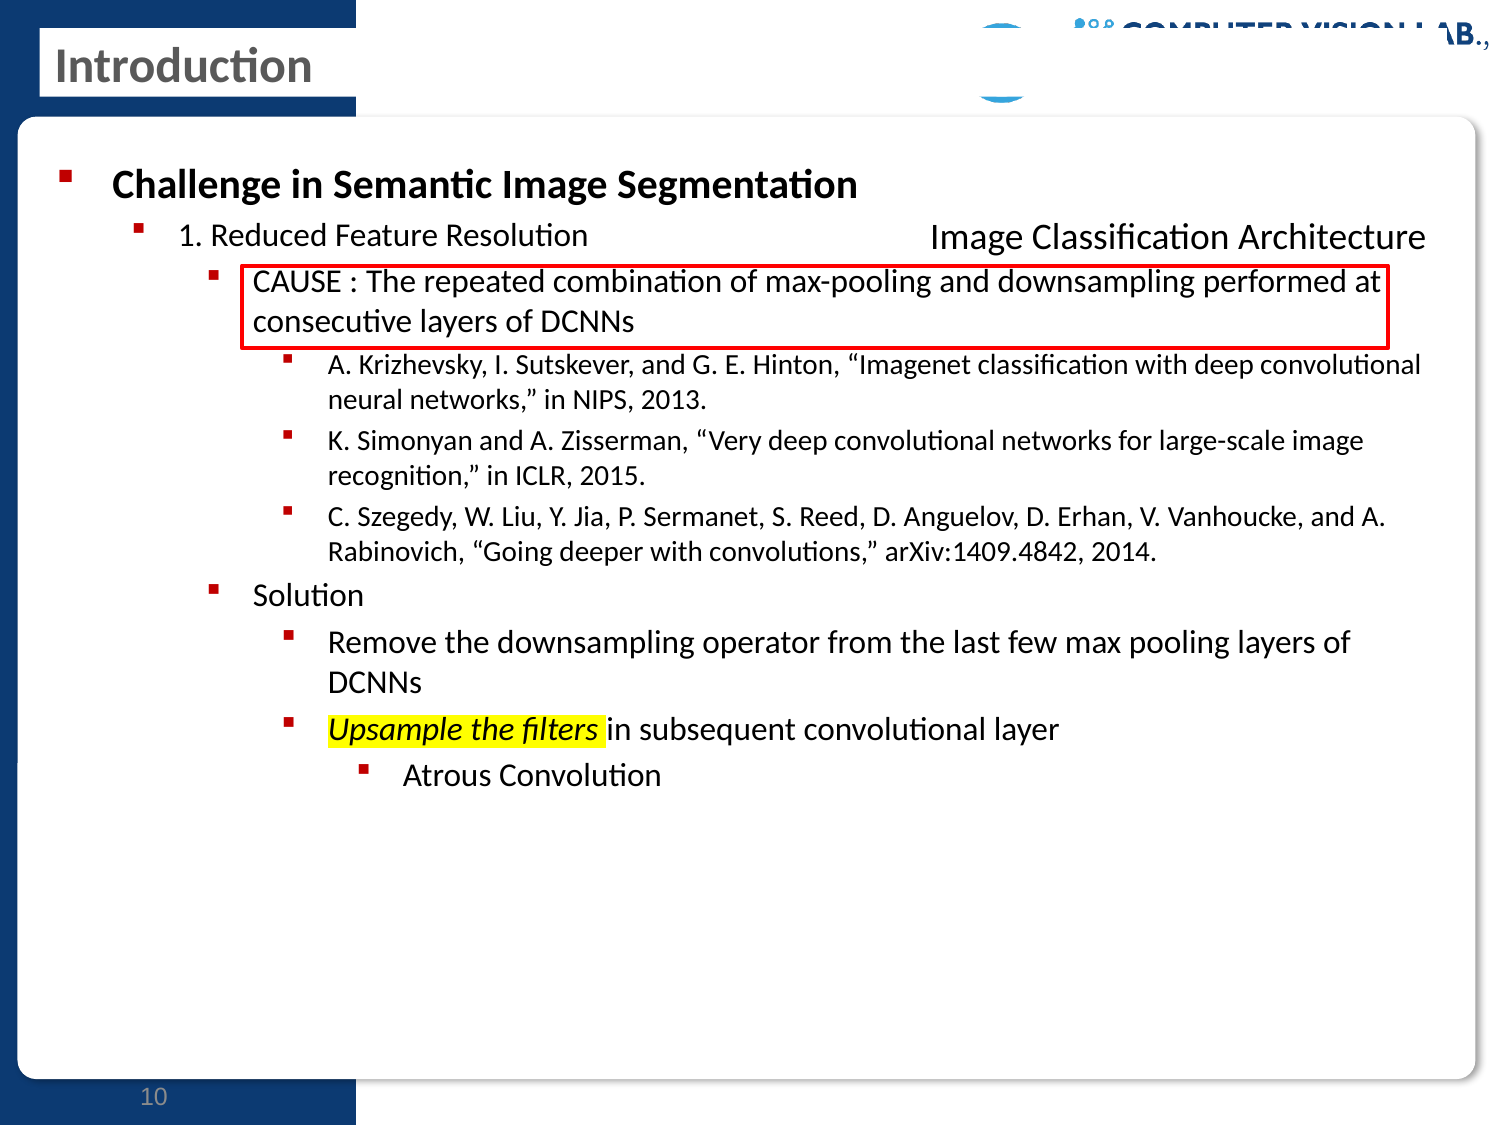

# Introduction
Challenge in Semantic Image Segmentation
1. Reduced Feature Resolution
CAUSE : The repeated combination of max-pooling and downsampling performed at consecutive layers of DCNNs
A. Krizhevsky, I. Sutskever, and G. E. Hinton, “Imagenet classification with deep convolutional neural networks,” in NIPS, 2013.
K. Simonyan and A. Zisserman, “Very deep convolutional networks for large-scale image recognition,” in ICLR, 2015.
C. Szegedy, W. Liu, Y. Jia, P. Sermanet, S. Reed, D. Anguelov, D. Erhan, V. Vanhoucke, and A. Rabinovich, “Going deeper with convolutions,” arXiv:1409.4842, 2014.
Solution
Remove the downsampling operator from the last few max pooling layers of DCNNs
Upsample the filters in subsequent convolutional layer
Atrous Convolution
Image Classification Architecture

10